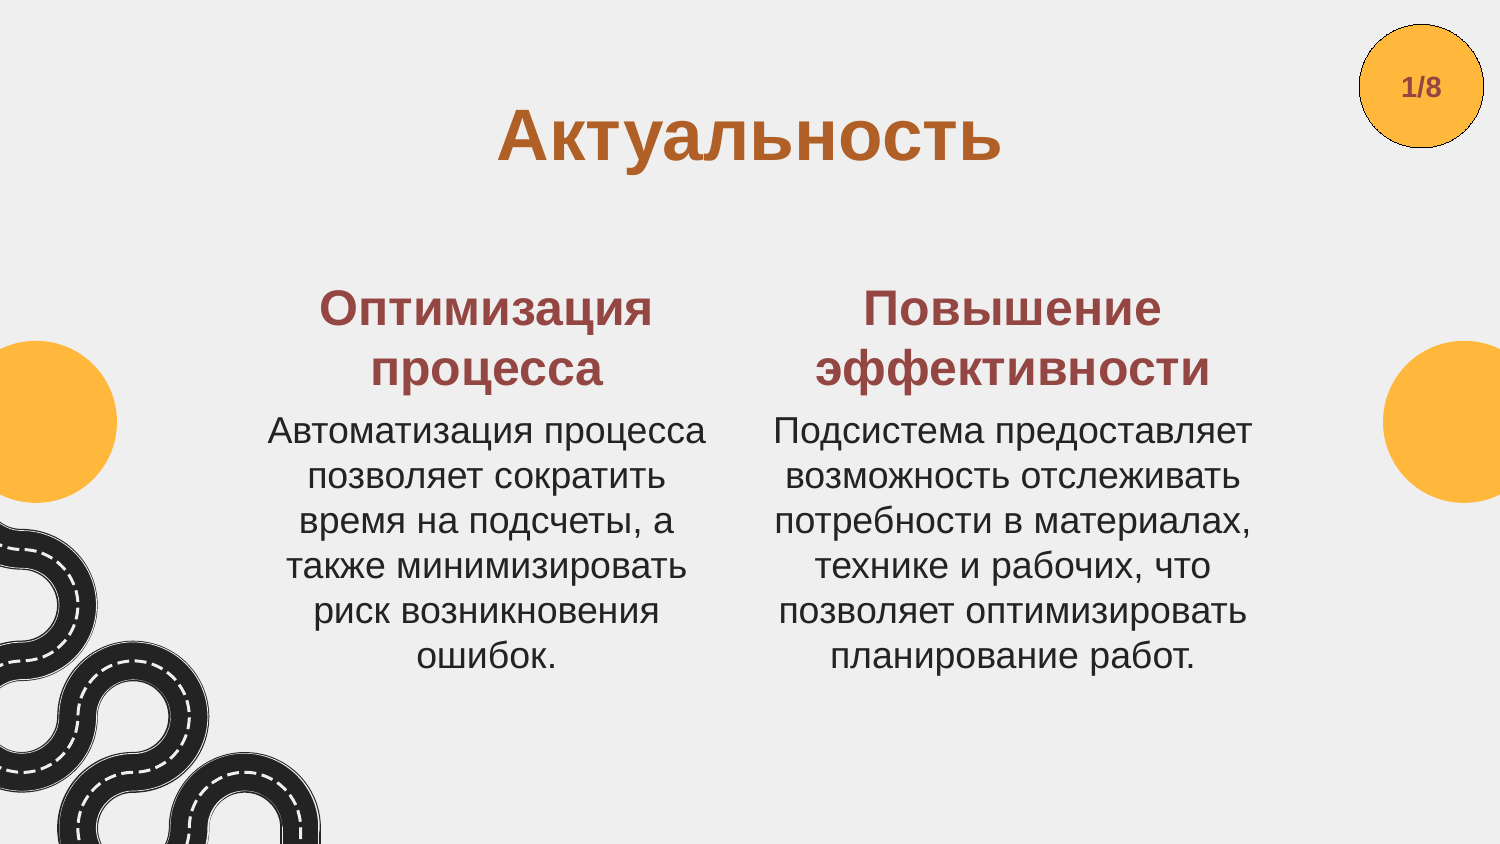

1/8
# Актуальность
Оптимизация процесса
Повышение эффективности
Автоматизация процесса позволяет сократить время на подсчеты, а также минимизировать риск возникновения ошибок.
Подсистема предоставляет возможность отслеживать потребности в материалах, технике и рабочих, что позволяет оптимизировать планирование работ.